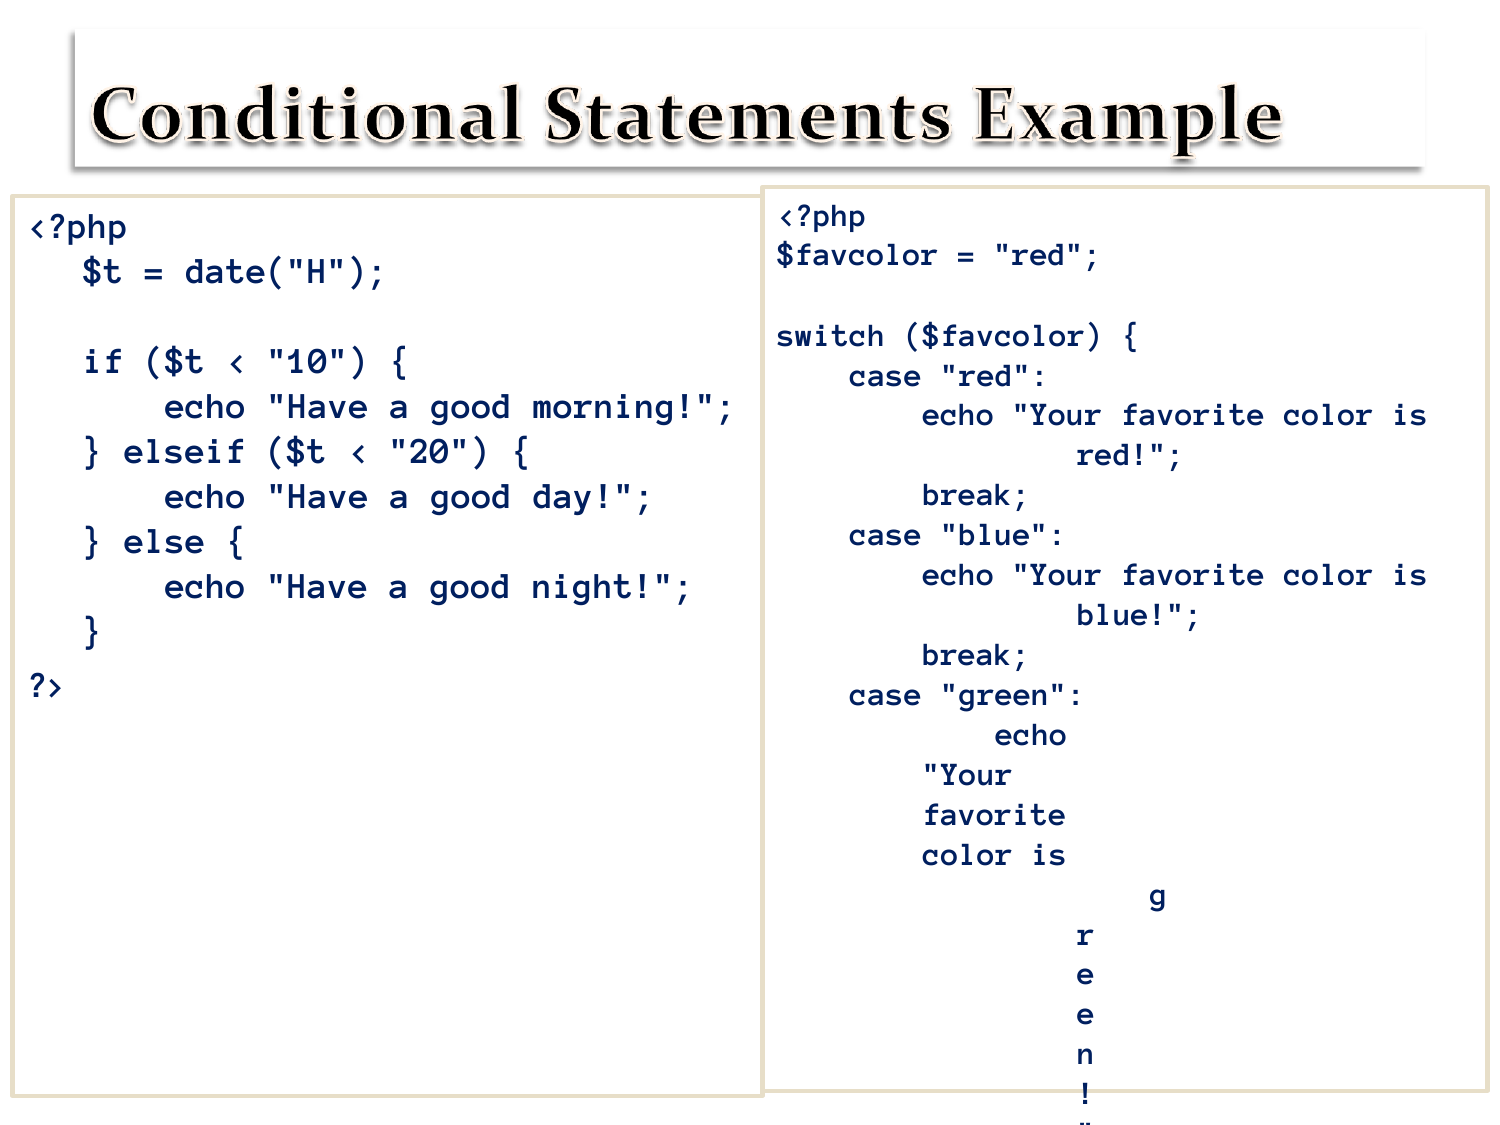

<?php
$favcolor = "red";
# <?php
$t = date("H");
switch ($favcolor) {
case "red":
echo "Your favorite color is
red!";
break;
case "blue":
echo "Your favorite color is
blue!";
break;  case "green":
echo "Your favorite color is
green!";
break;  default:
echo "Your favorite color is
neither red, blue,
nor green!";
}
?>
if ($t < "10") {
echo "Have a good morning!";
} elseif ($t < "20") {
echo "Have a good day!";
} else {
echo "Have a good night!";
}
?>